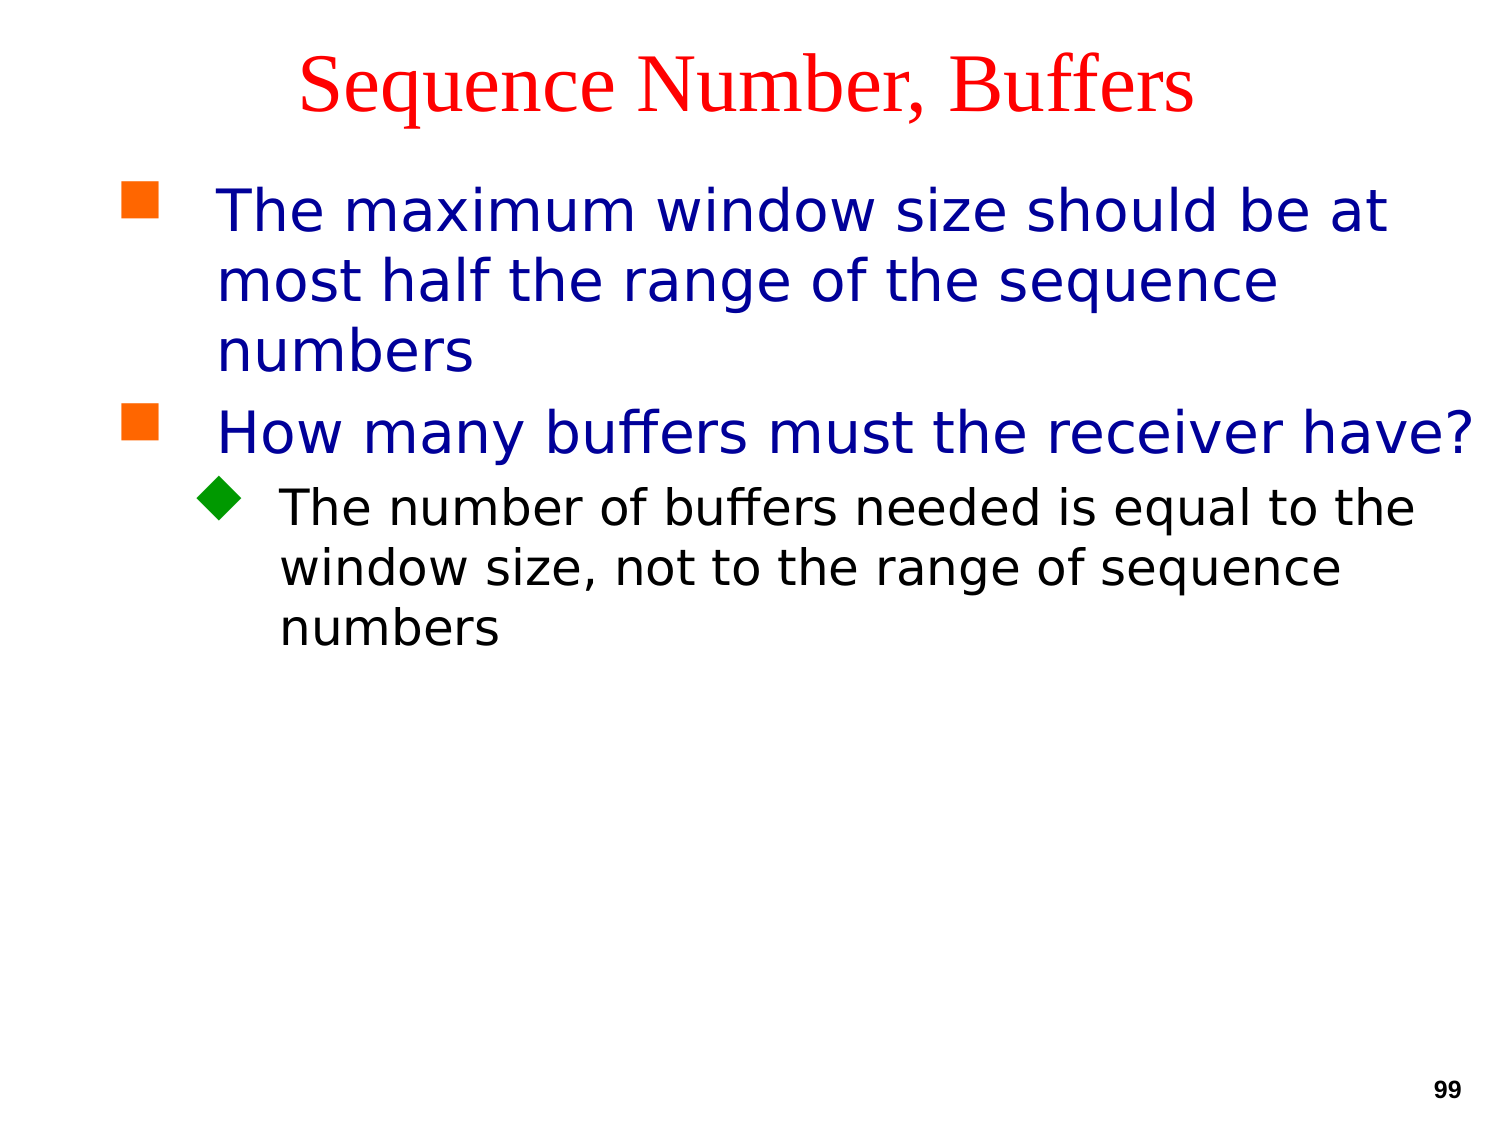

# Sequence Number, Buffers
The maximum window size should be at most half the range of the sequence numbers
How many buffers must the receiver have?
The number of buffers needed is equal to the window size, not to the range of sequence numbers